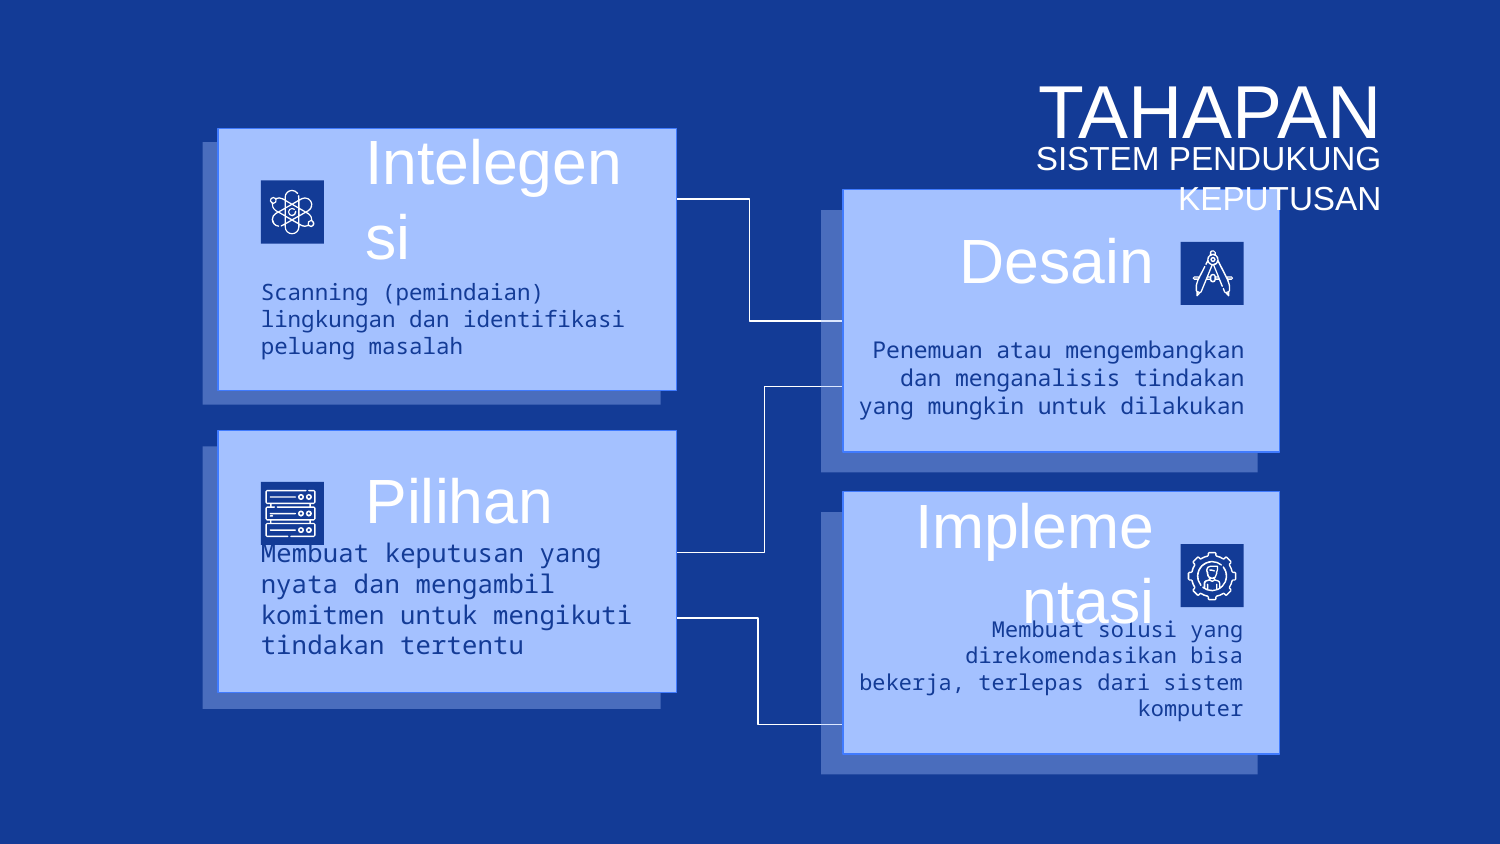

# TAHAPAN
SISTEM PENDUKUNG KEPUTUSAN

Intelegensi

Scanning (pemindaian) lingkungan dan identifikasi peluang masalah
Desain

Penemuan atau mengembangkan dan menganalisis tindakan yang mungkin untuk dilakukan

Pilihan

Membuat keputusan yang nyata dan mengambil komitmen untuk mengikuti tindakan tertentu

Implementasi

Membuat solusi yang direkomendasikan bisa bekerja, terlepas dari sistem komputer